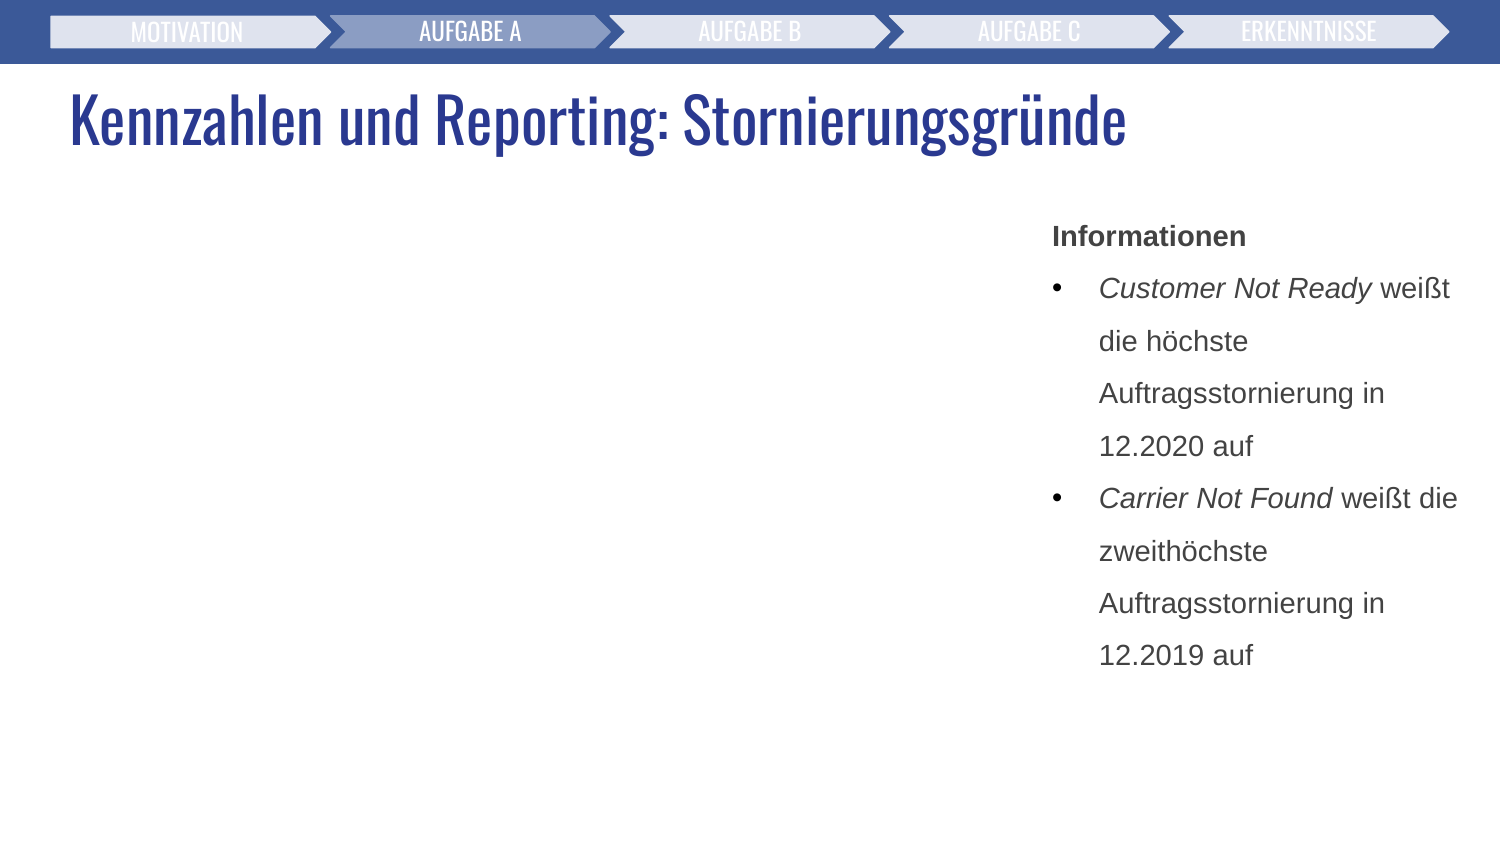

AUFGABE A
AUFGABE B
ERKENNTNISSE
AUFGABE C
MOTIVATION
# Kennzahlen und Reporting: Stornierungsgründe
Informationen
Customer Not Ready weißt die höchste Auftragsstornierung in 12.2020 auf
Carrier Not Found weißt die zweithöchste Auftragsstornierung in 12.2019 auf